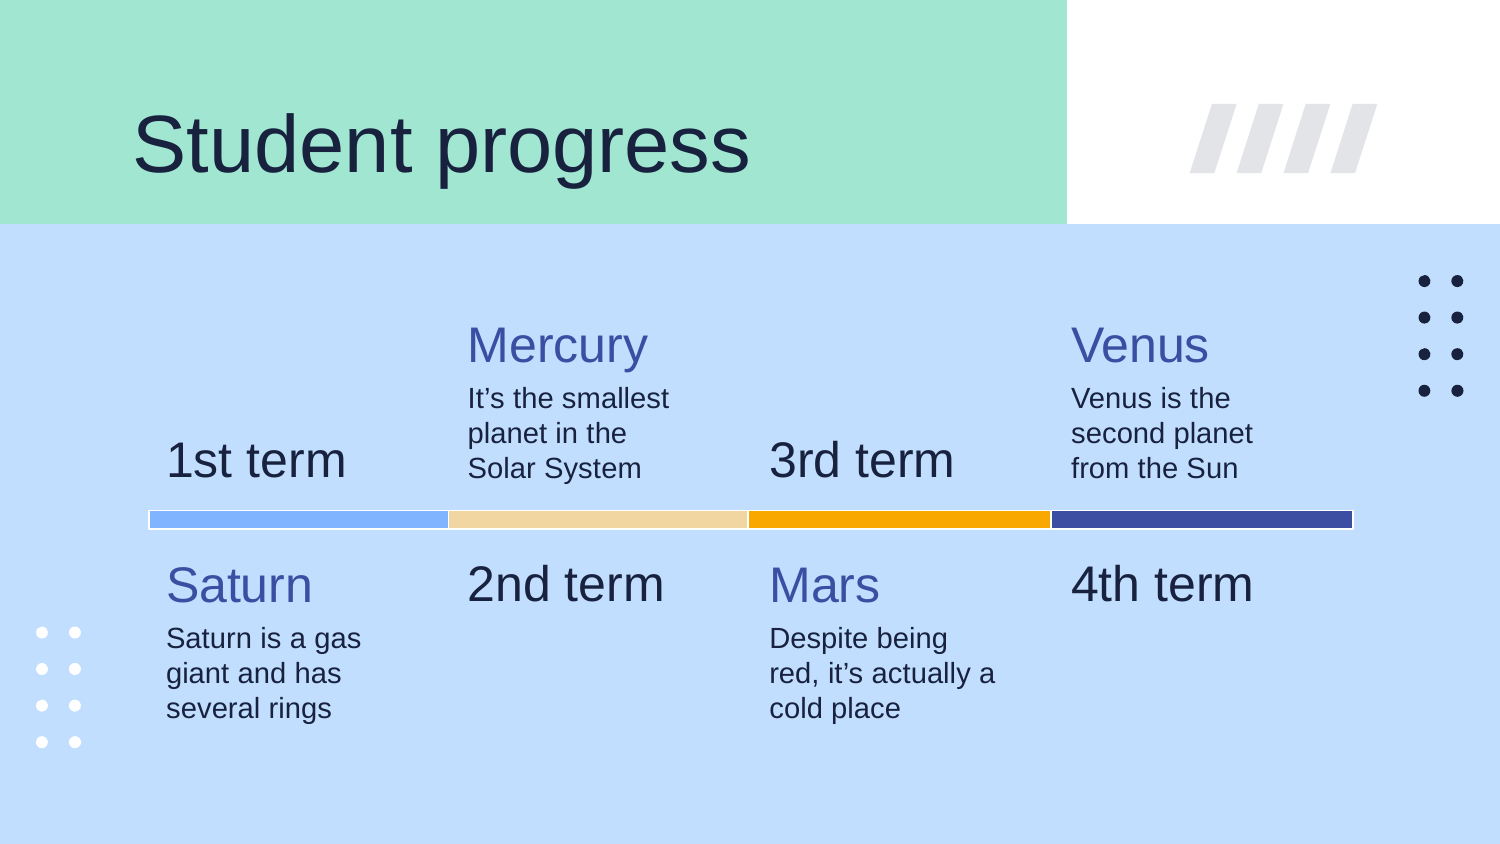

# Student progress

Mercury
Venus
It’s the smallest planet in the Solar System
Venus is the second planet from the Sun
1st term
3rd term

2nd term
4th term
Saturn
Mars
Despite being red, it’s actually a cold place
Saturn is a gas giant and has several rings